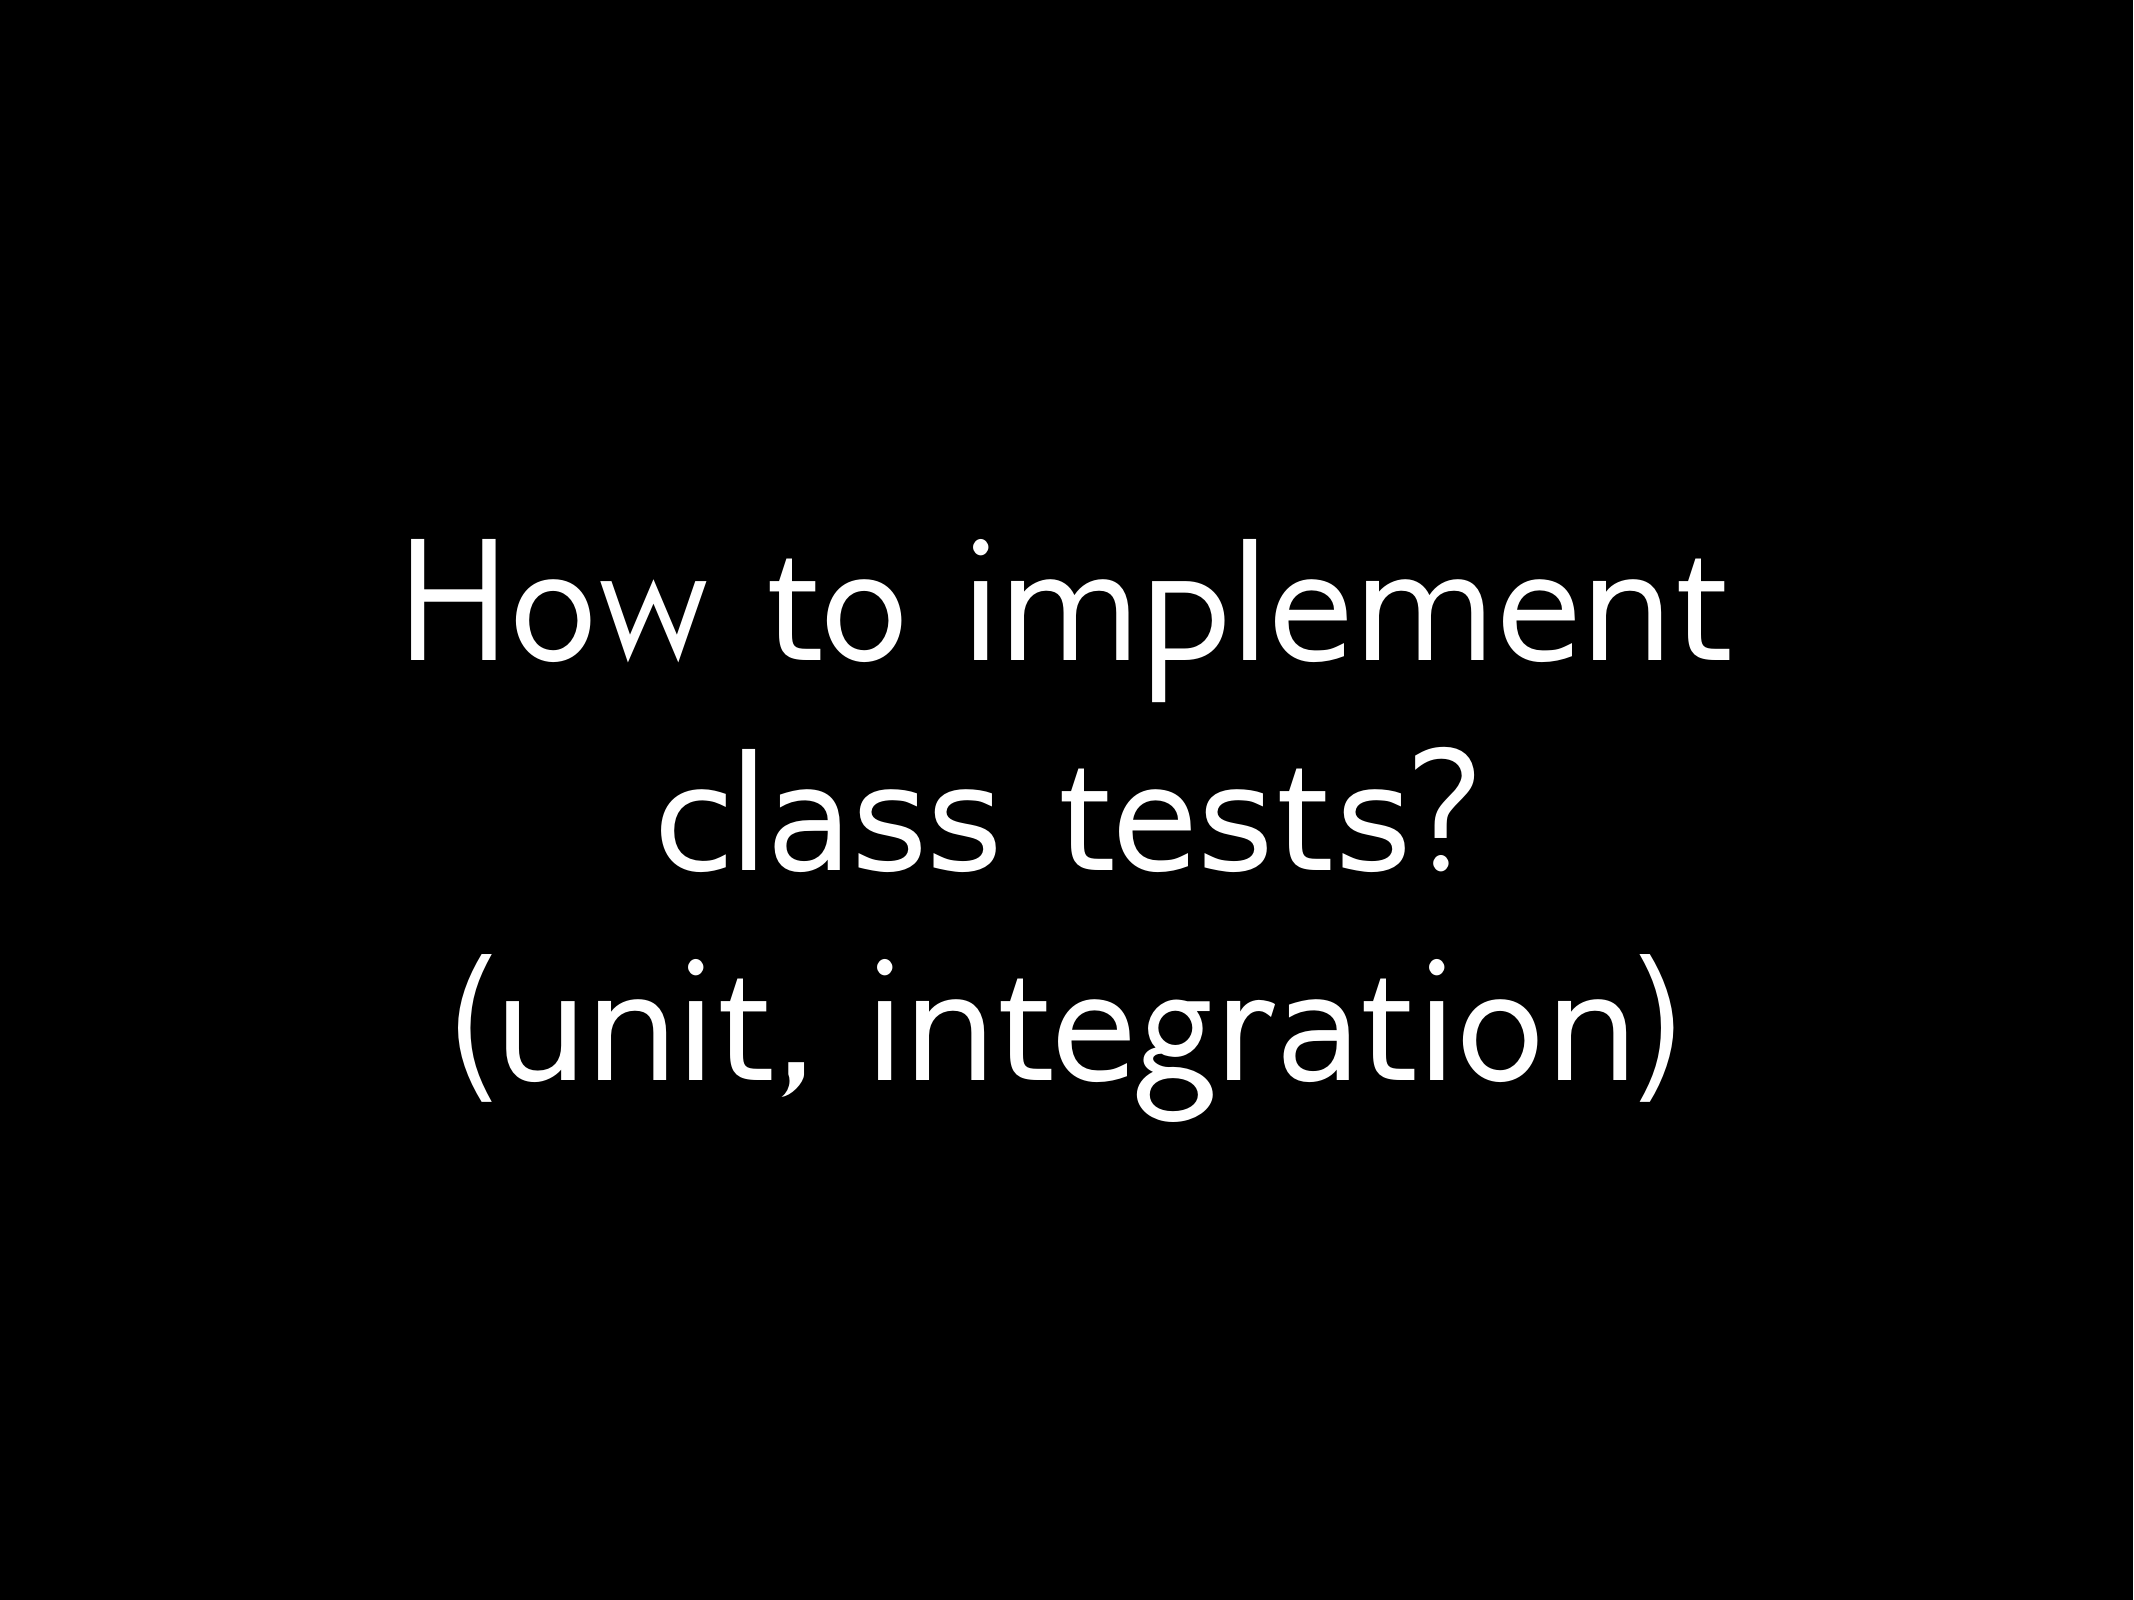

# How to implement class tests?
(unit, integration)